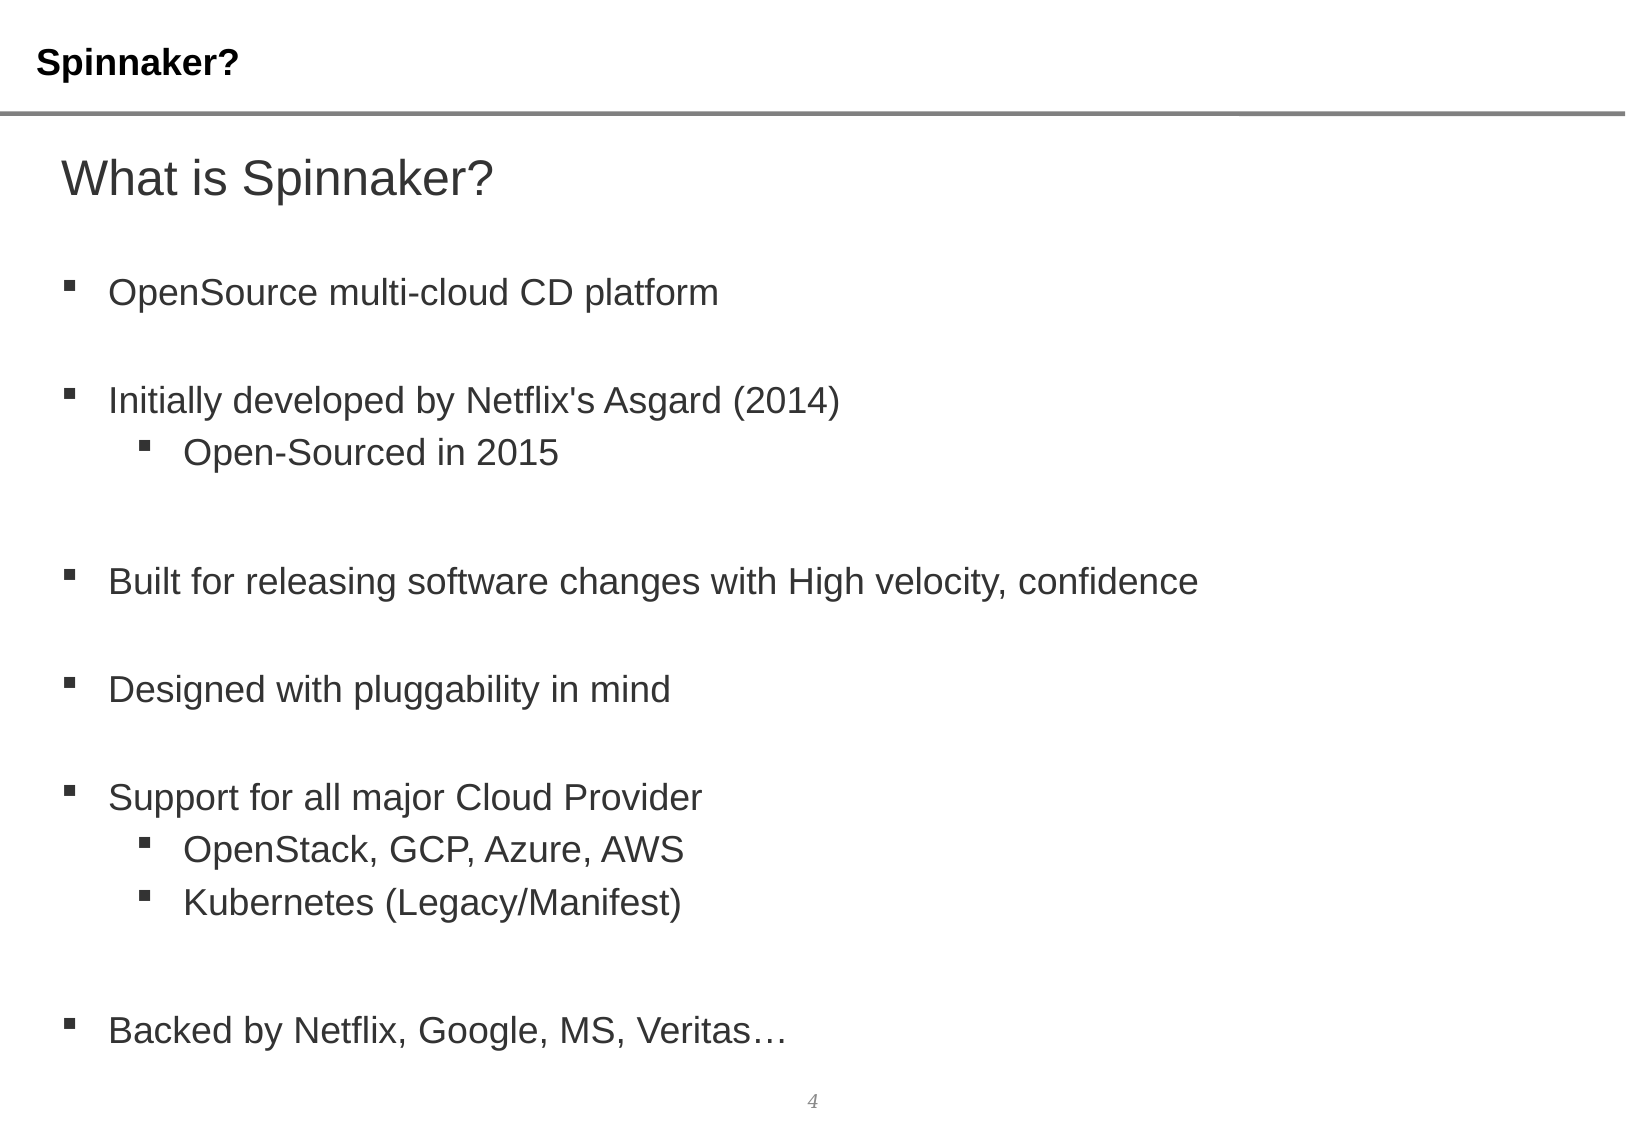

# Spinnaker?
What is Spinnaker?

OpenSource multi-cloud CD platform

Initially developed by Netflix's Asgard (2014)
Open-Sourced in 2015

Built for releasing software changes with High velocity, confidence

Designed with pluggability in mind

Support for all major Cloud Provider
OpenStack, GCP, Azure, AWS
Kubernetes (Legacy/Manifest)

Backed by Netflix, Google, MS, Veritas…